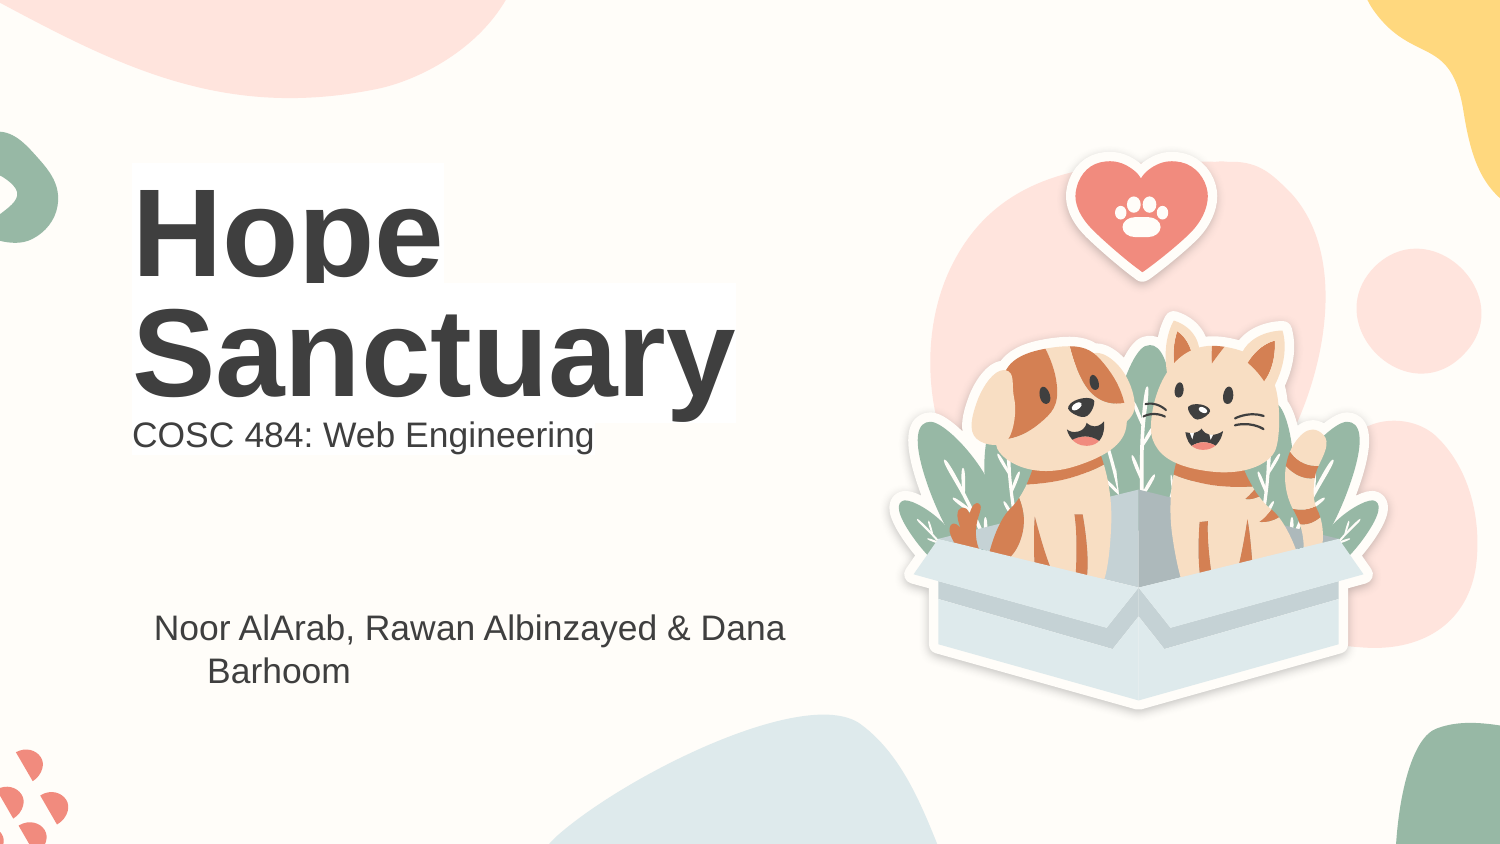

# Hope Sanctuary COSC 484: Web Engineering

Noor AlArab, Rawan Albinzayed & Dana Barhoom